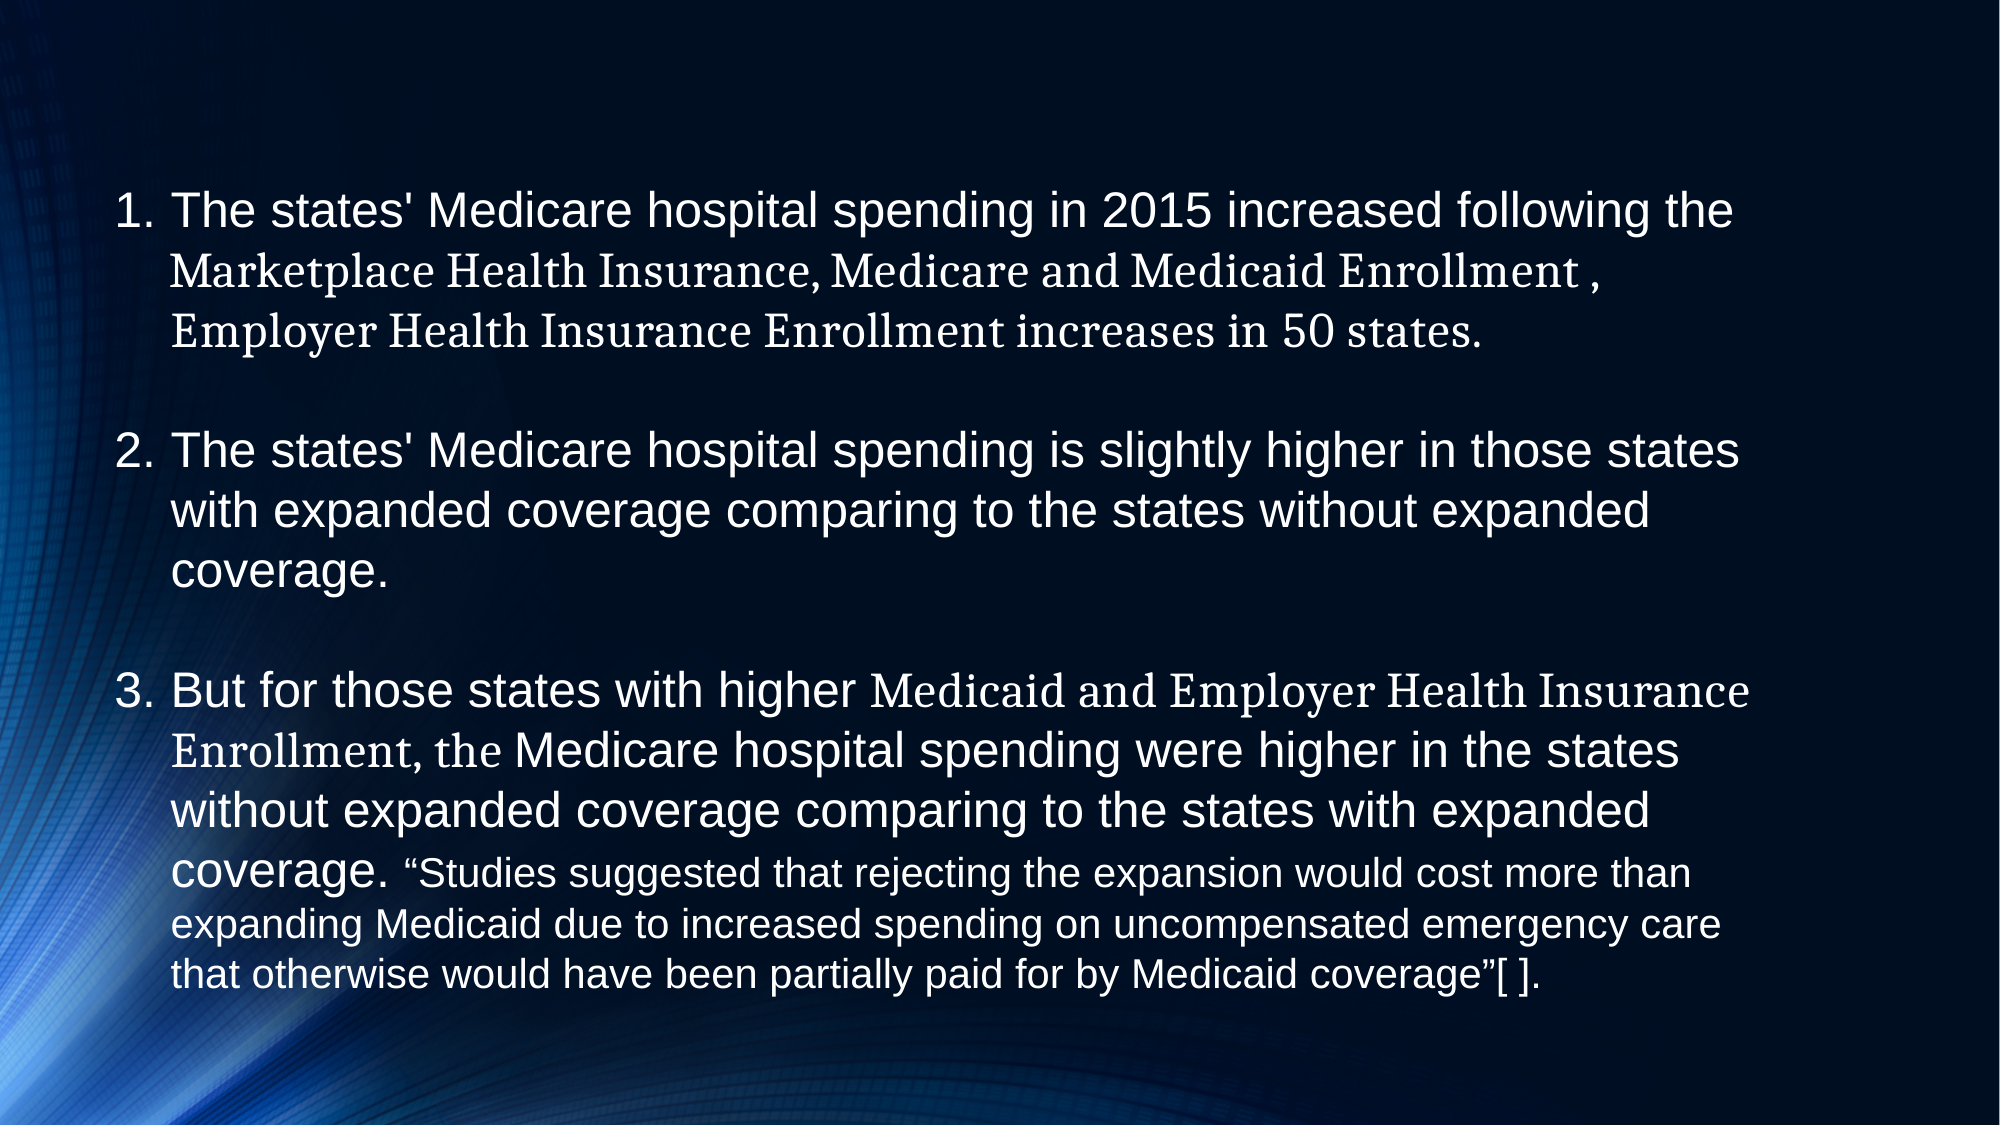

The states' Medicare hospital spending in 2015 increased following the Marketplace Health Insurance, Medicare and Medicaid Enrollment , Employer Health Insurance Enrollment increases in 50 states.

The states' Medicare hospital spending is slightly higher in those states with expanded coverage comparing to the states without expanded coverage.

But for those states with higher Medicaid and Employer Health Insurance Enrollment, the Medicare hospital spending were higher in the states without expanded coverage comparing to the states with expanded coverage. “Studies suggested that rejecting the expansion would cost more than expanding Medicaid due to increased spending on uncompensated emergency care that otherwise would have been partially paid for by Medicaid coverage”[ ].